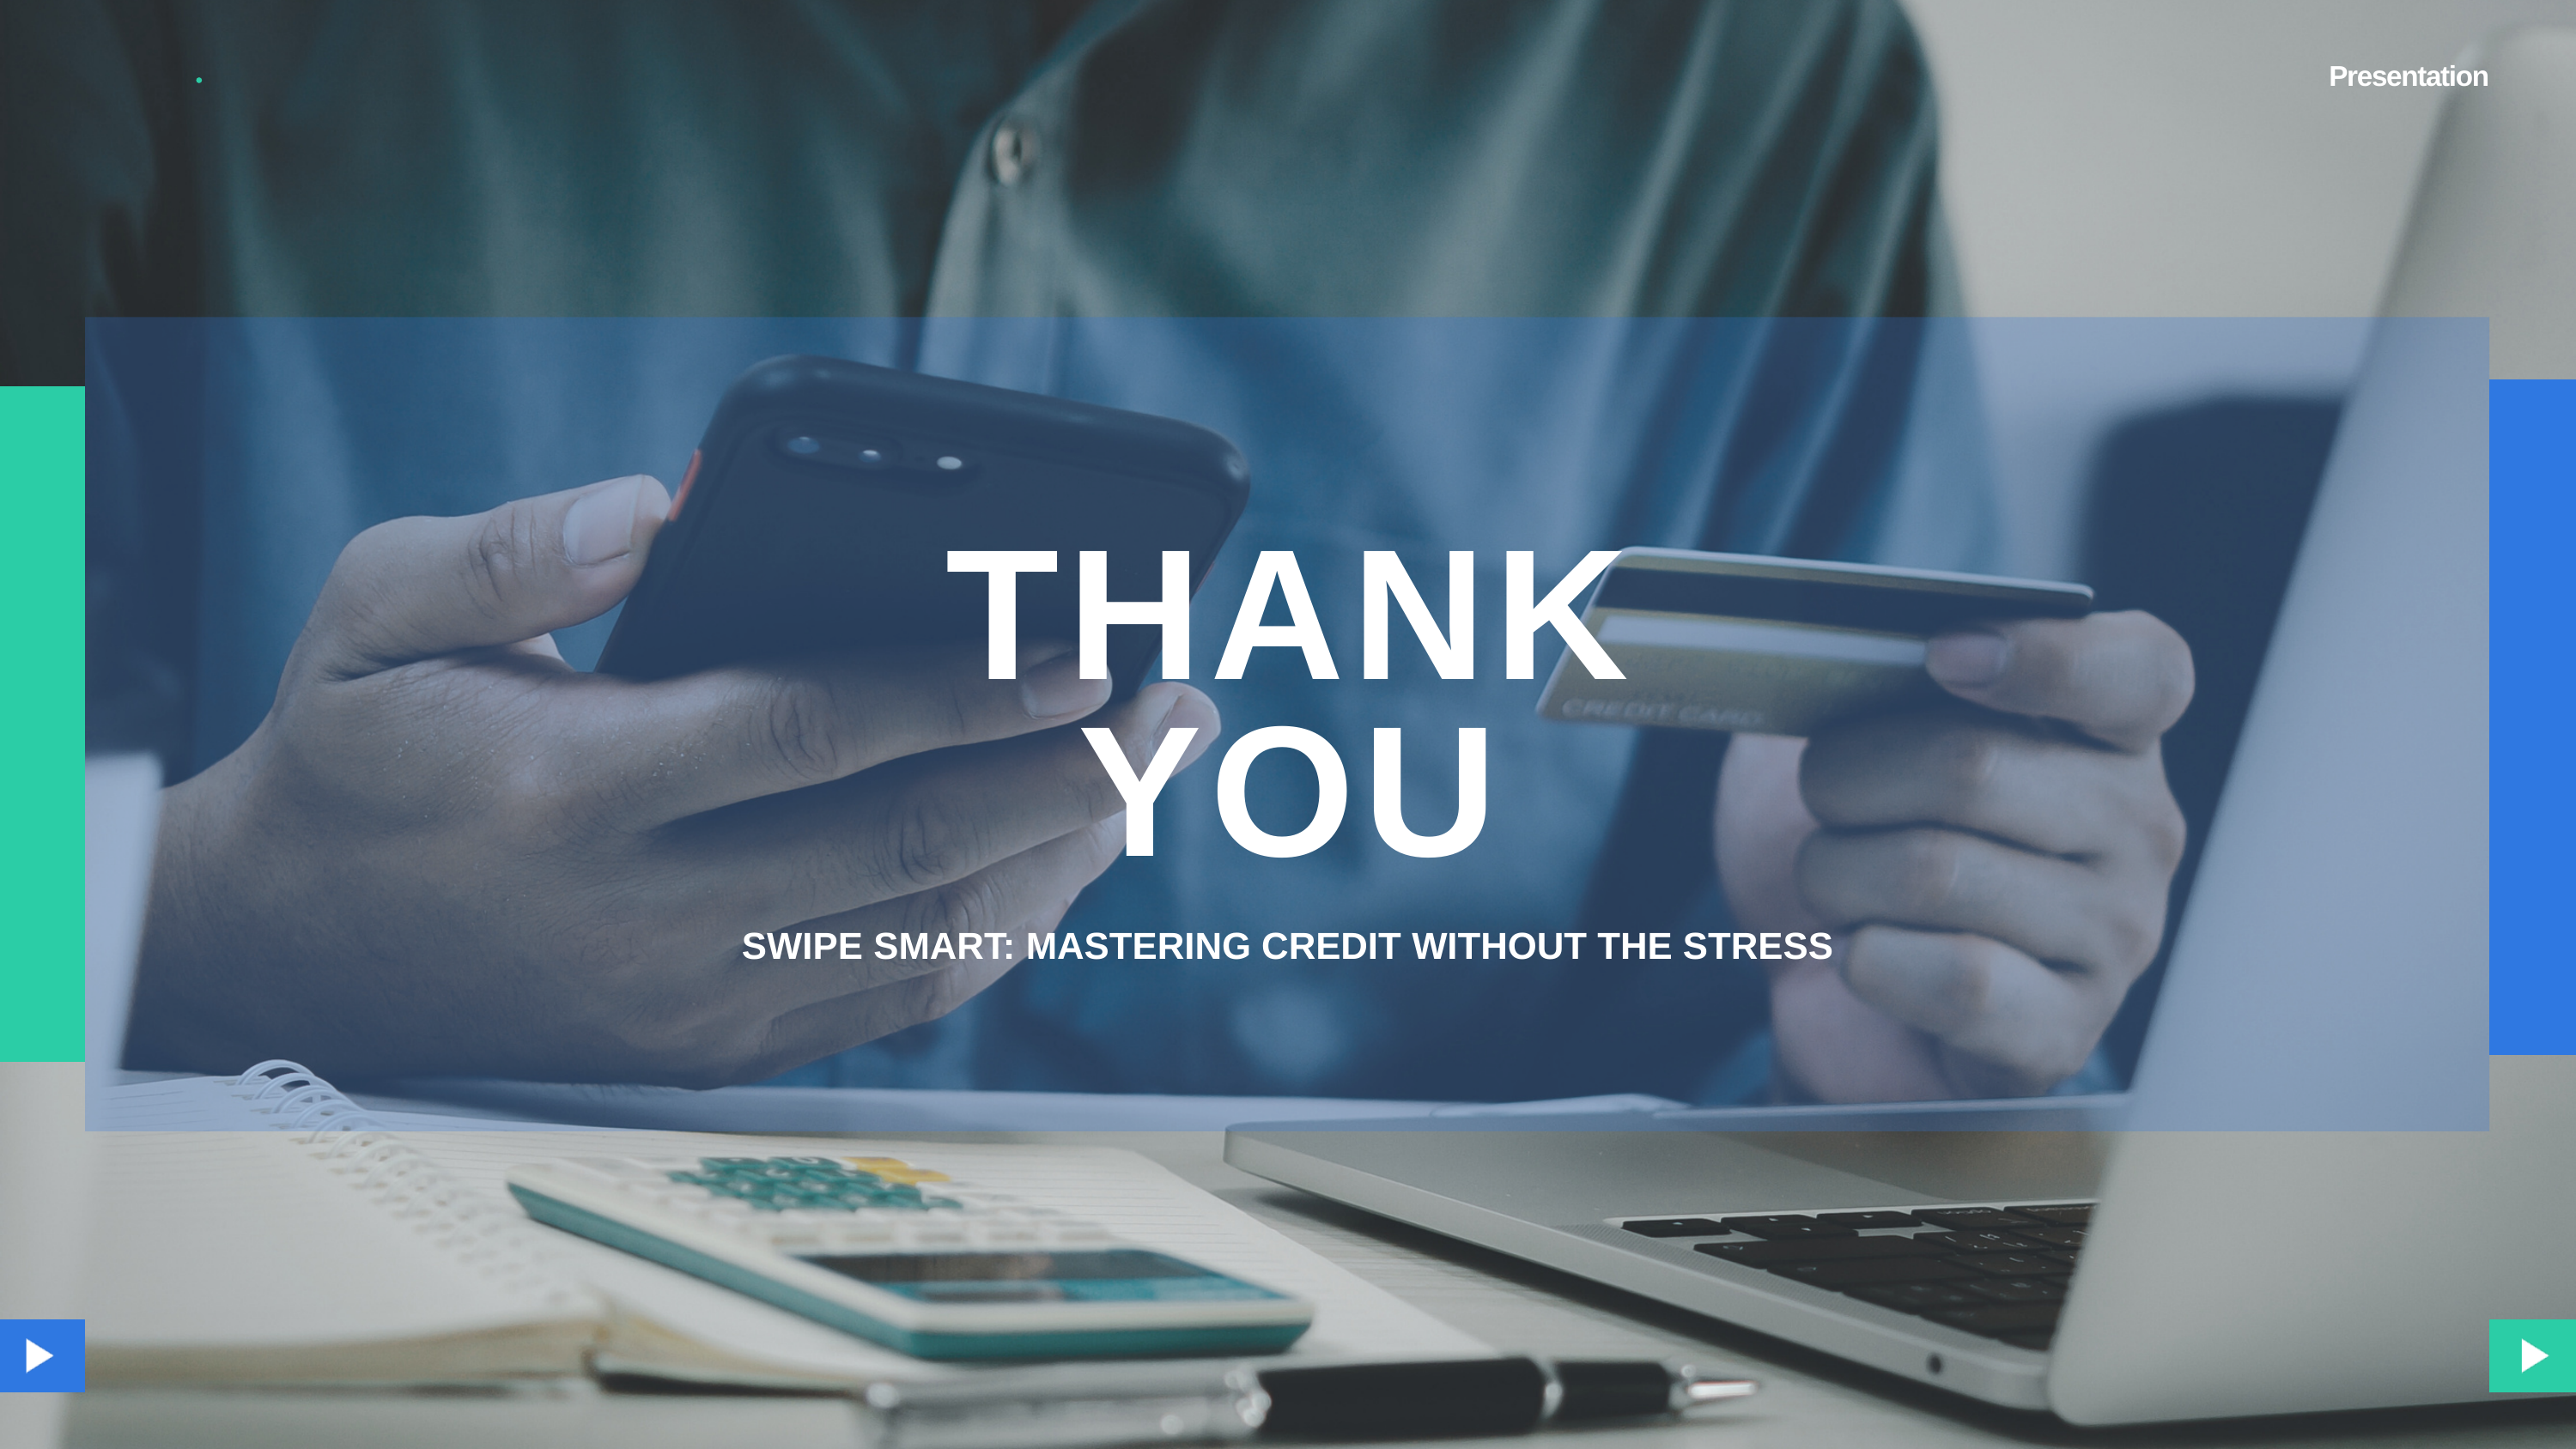

Presentation

THANK
YOU
SWIPE SMART: MASTERING CREDIT WITHOUT THE STRESS